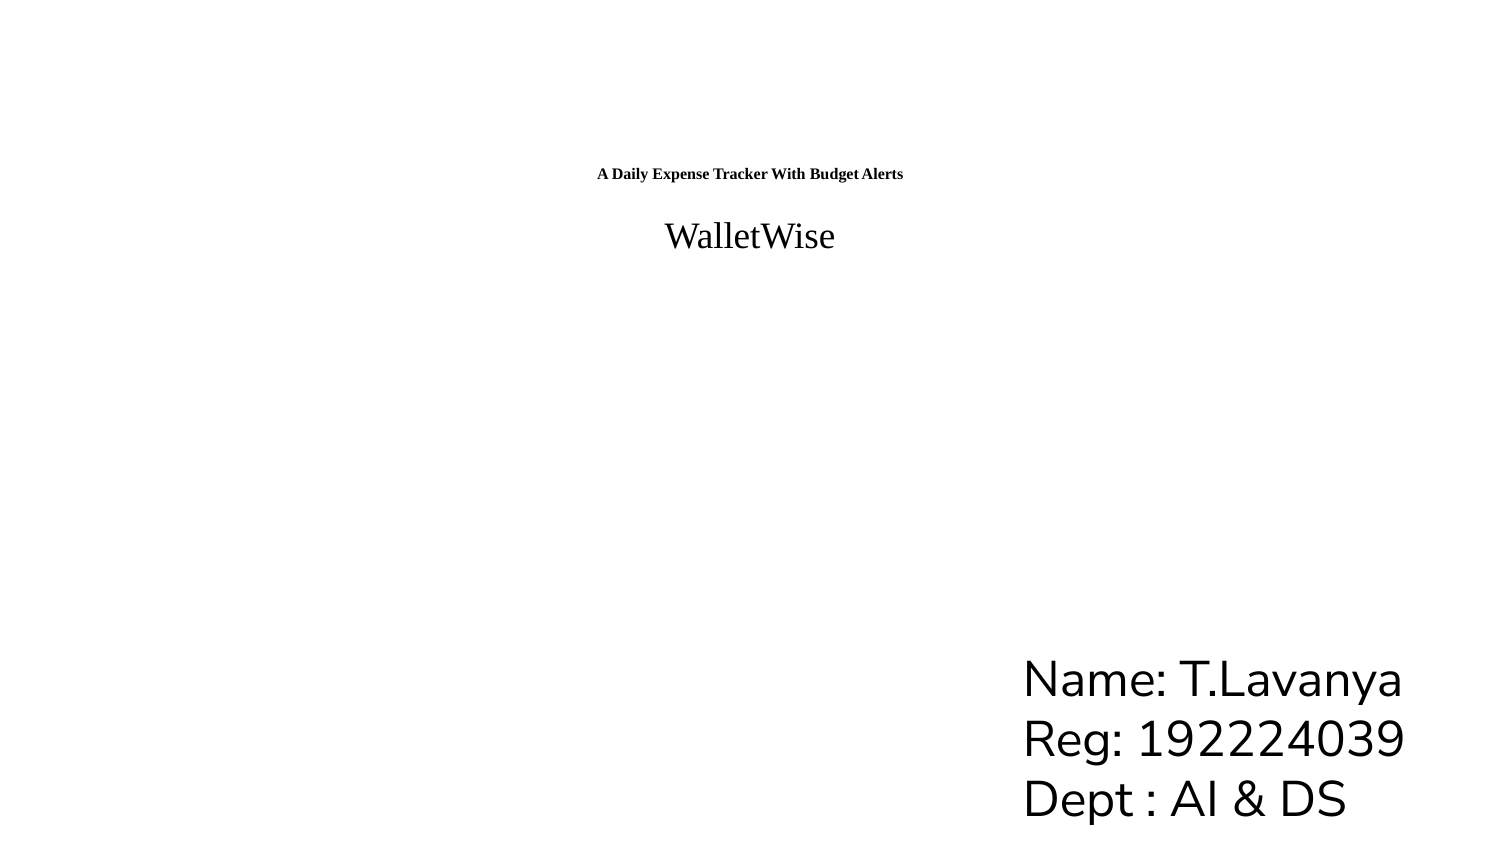

A Daily Expense Tracker With Budget Alerts

WalletWise

Name: T.Lavanya
Reg: 192224039
Dept : AI & DS